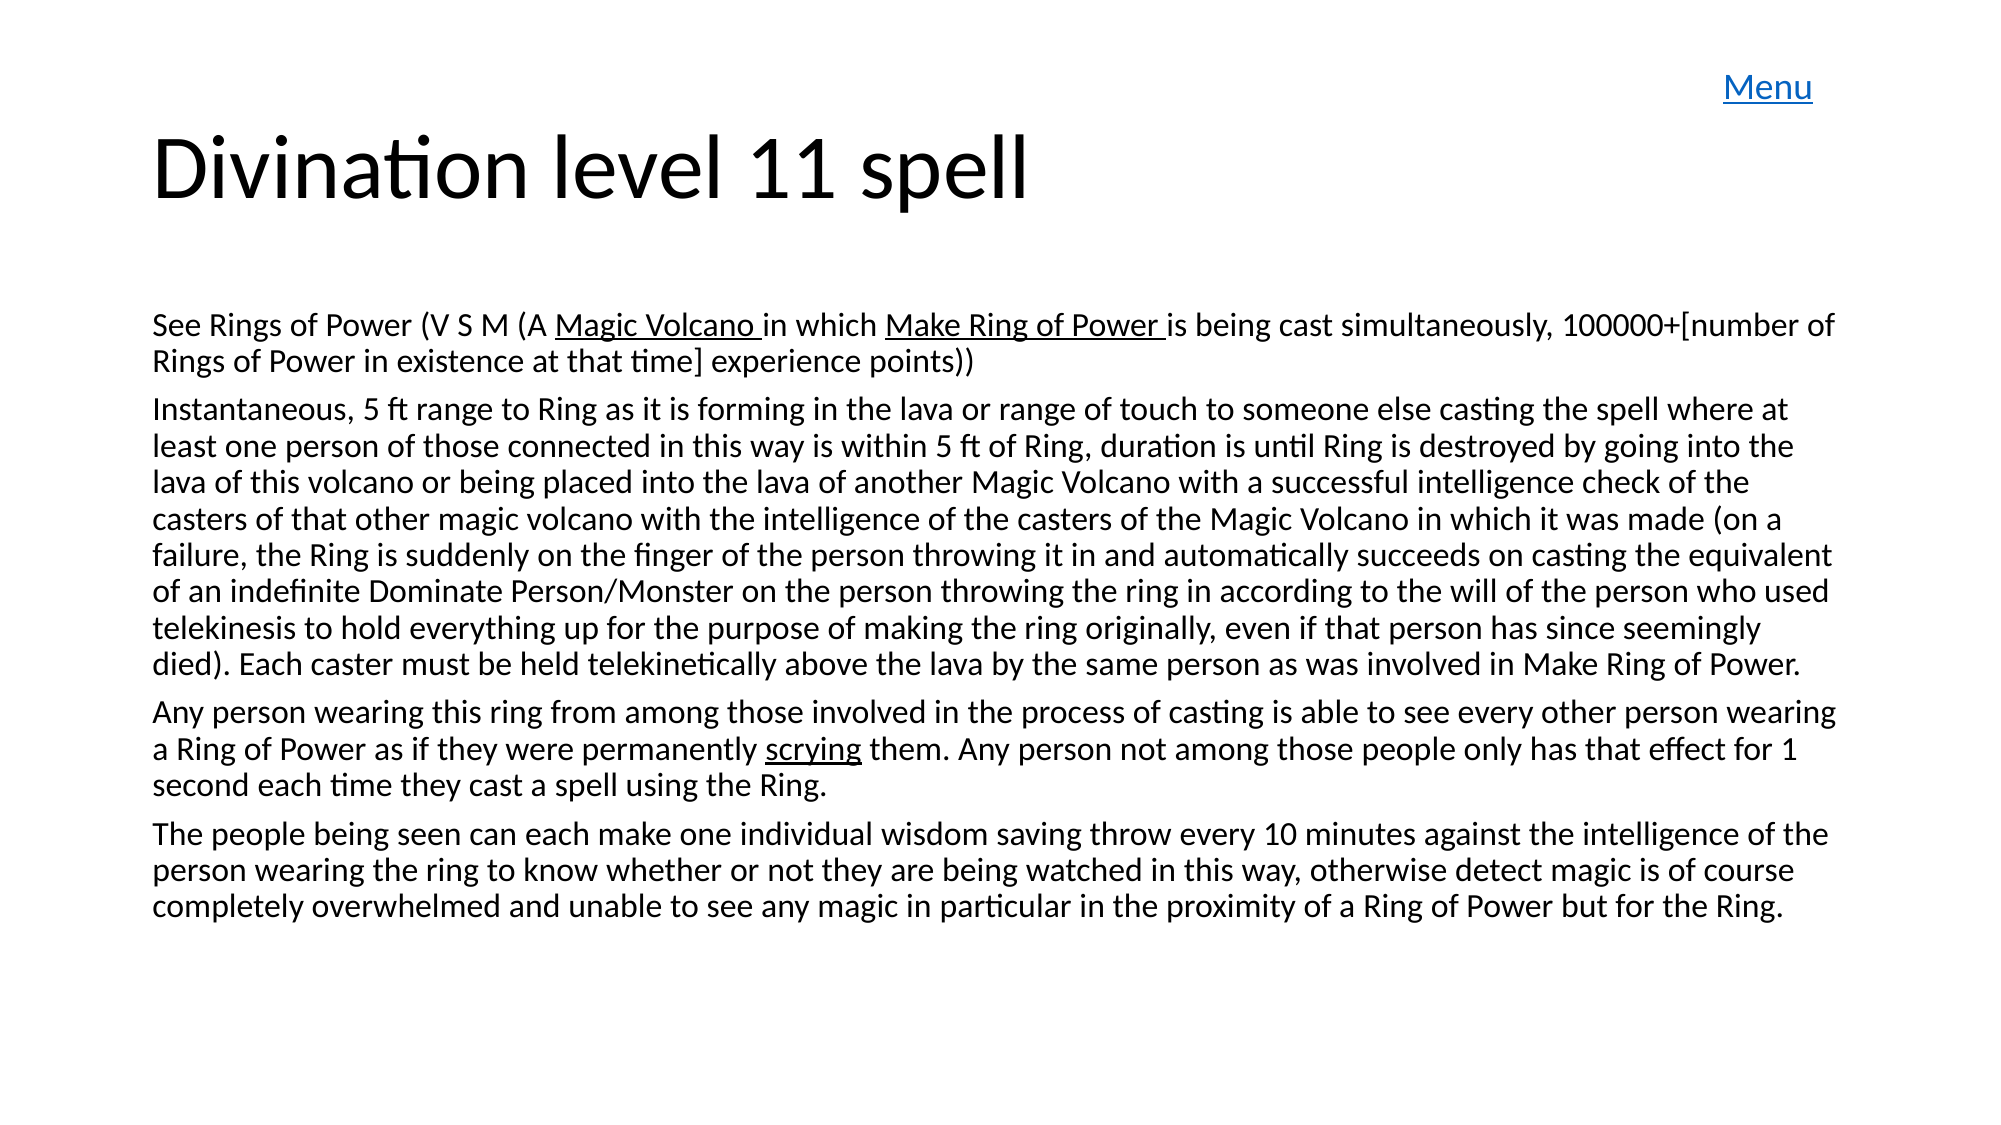

Menu
# Divination level 11 spell
See Rings of Power (V S M (A Magic Volcano in which Make Ring of Power is being cast simultaneously, 100000+[number of Rings of Power in existence at that time] experience points))
Instantaneous, 5 ft range to Ring as it is forming in the lava or range of touch to someone else casting the spell where at least one person of those connected in this way is within 5 ft of Ring, duration is until Ring is destroyed by going into the lava of this volcano or being placed into the lava of another Magic Volcano with a successful intelligence check of the casters of that other magic volcano with the intelligence of the casters of the Magic Volcano in which it was made (on a failure, the Ring is suddenly on the finger of the person throwing it in and automatically succeeds on casting the equivalent of an indefinite Dominate Person/Monster on the person throwing the ring in according to the will of the person who used telekinesis to hold everything up for the purpose of making the ring originally, even if that person has since seemingly died). Each caster must be held telekinetically above the lava by the same person as was involved in Make Ring of Power.
Any person wearing this ring from among those involved in the process of casting is able to see every other person wearing a Ring of Power as if they were permanently scrying them. Any person not among those people only has that effect for 1 second each time they cast a spell using the Ring.
The people being seen can each make one individual wisdom saving throw every 10 minutes against the intelligence of the person wearing the ring to know whether or not they are being watched in this way, otherwise detect magic is of course completely overwhelmed and unable to see any magic in particular in the proximity of a Ring of Power but for the Ring.